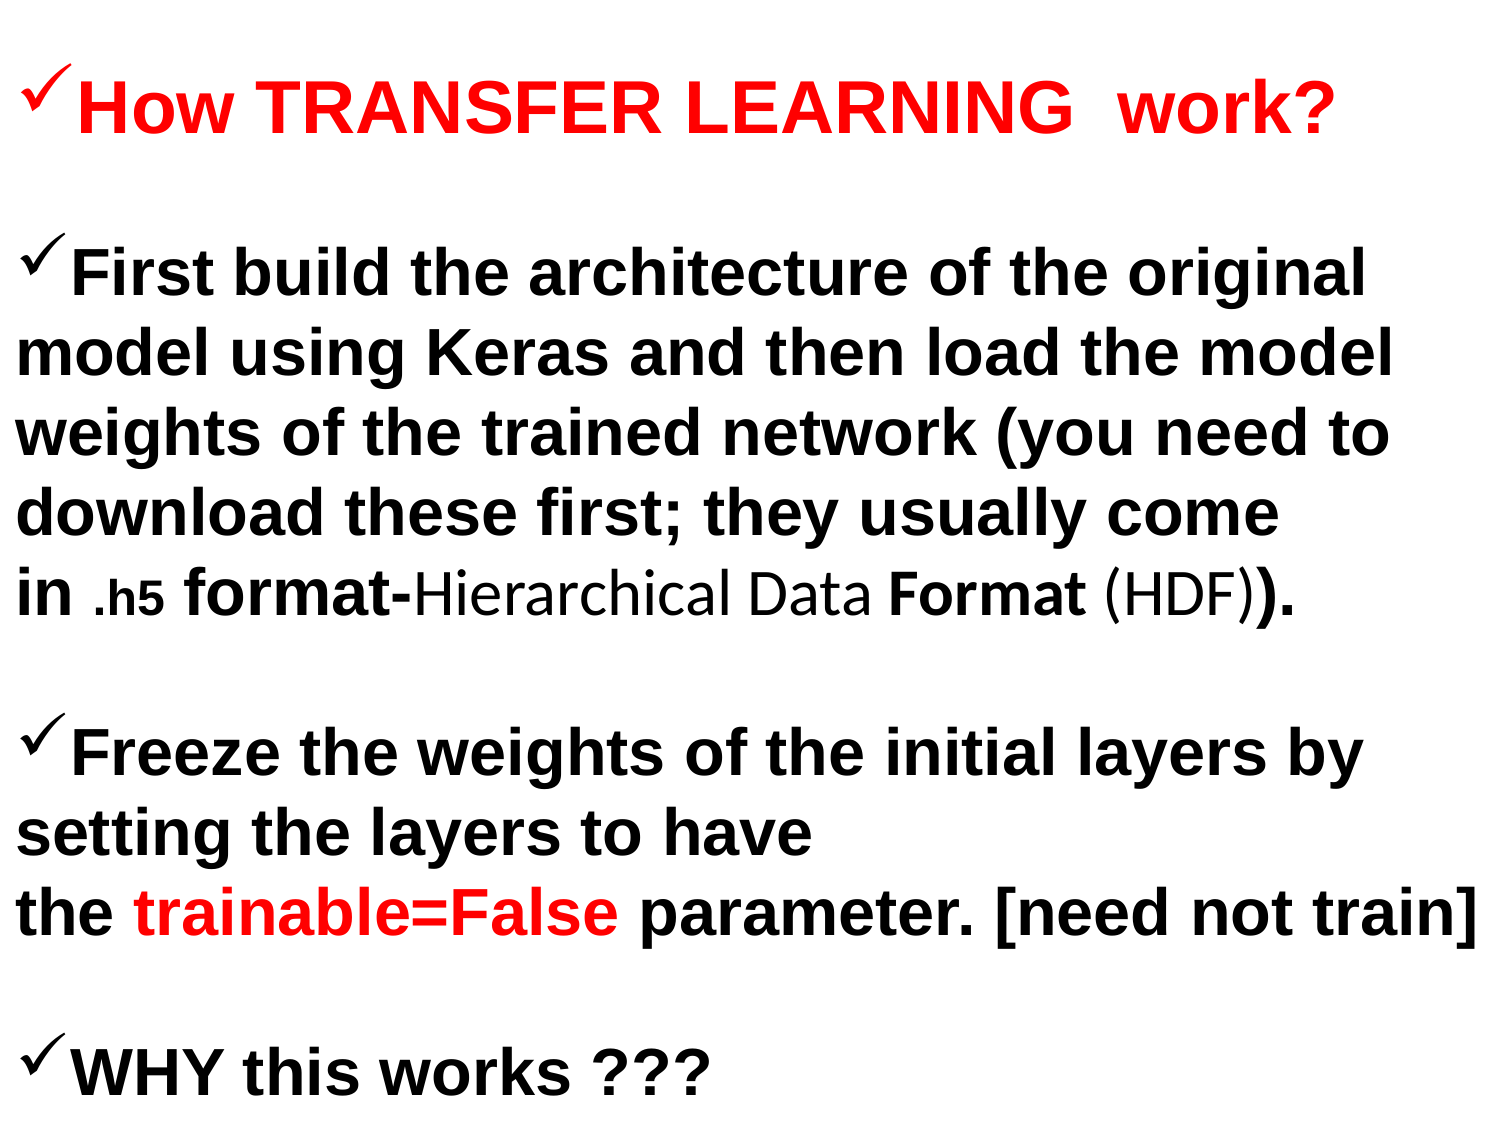

How TRANSFER LEARNING  work?

First build the architecture of the original model using Keras and then load the model weights of the trained network (you need to download these first; they usually come in .h5 format-Hierarchical Data Format (HDF)).

Freeze the weights of the initial layers by setting the layers to have the trainable=False parameter. [need not train]

WHY this works ???